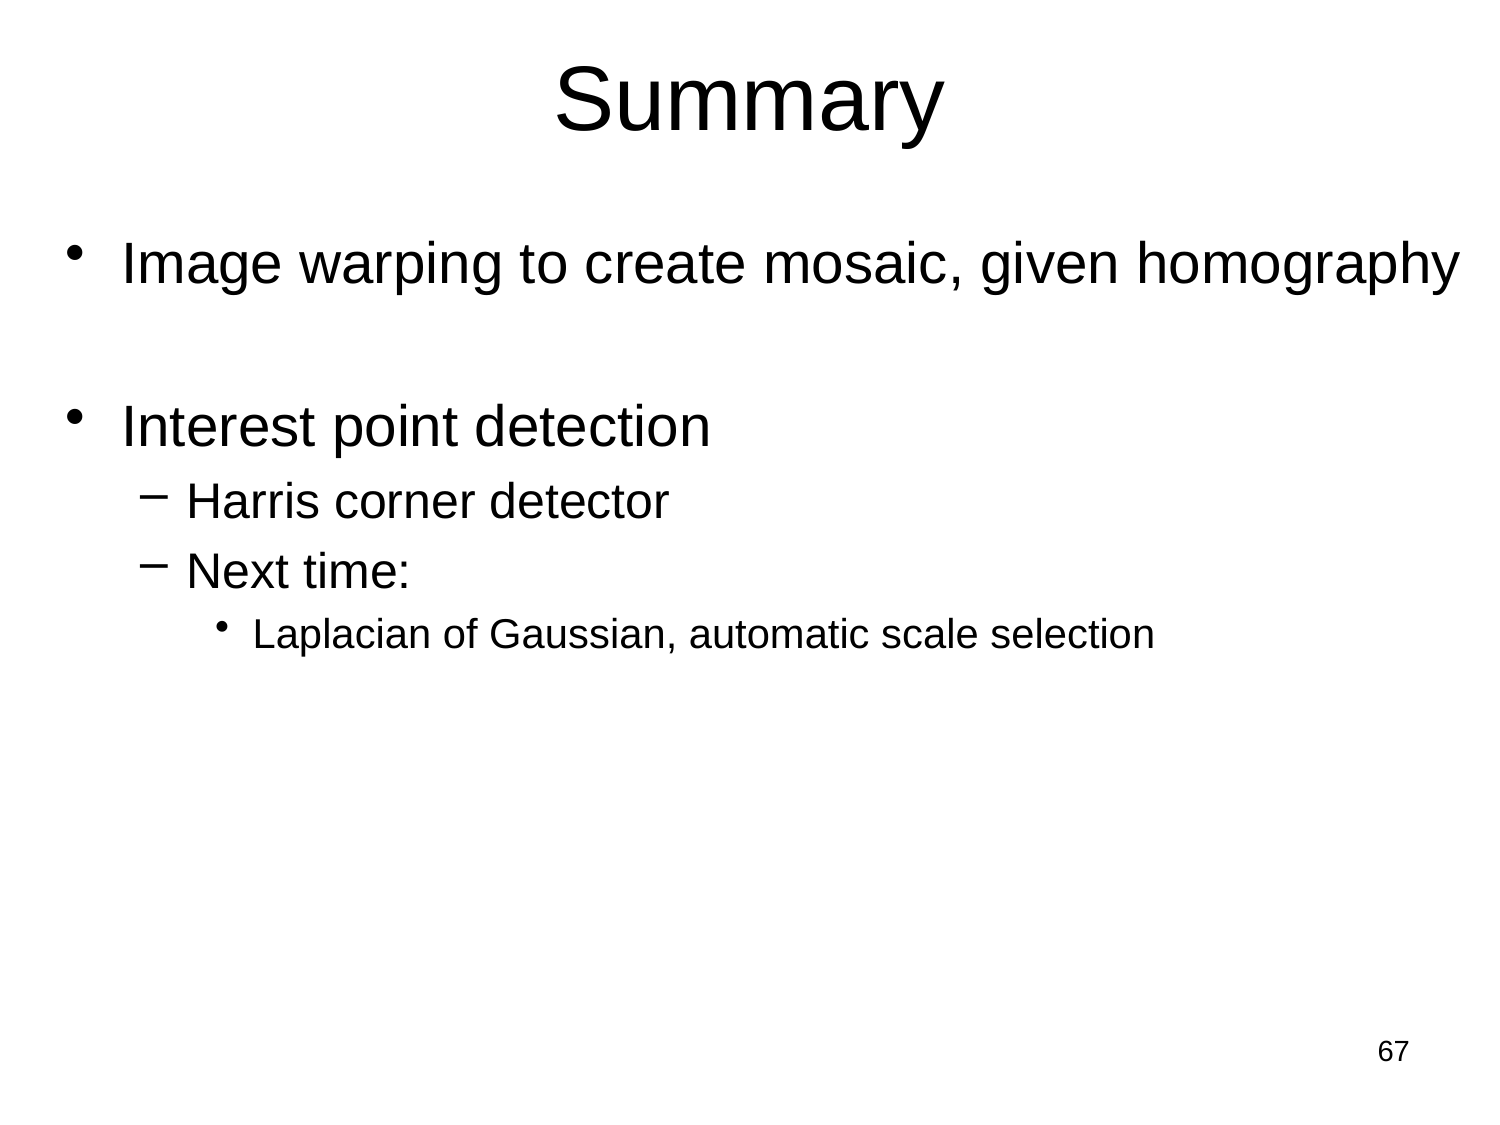

# Summary
Image warping to create mosaic, given homography

Interest point detection
Harris corner detector
Next time:
Laplacian of Gaussian, automatic scale selection

67